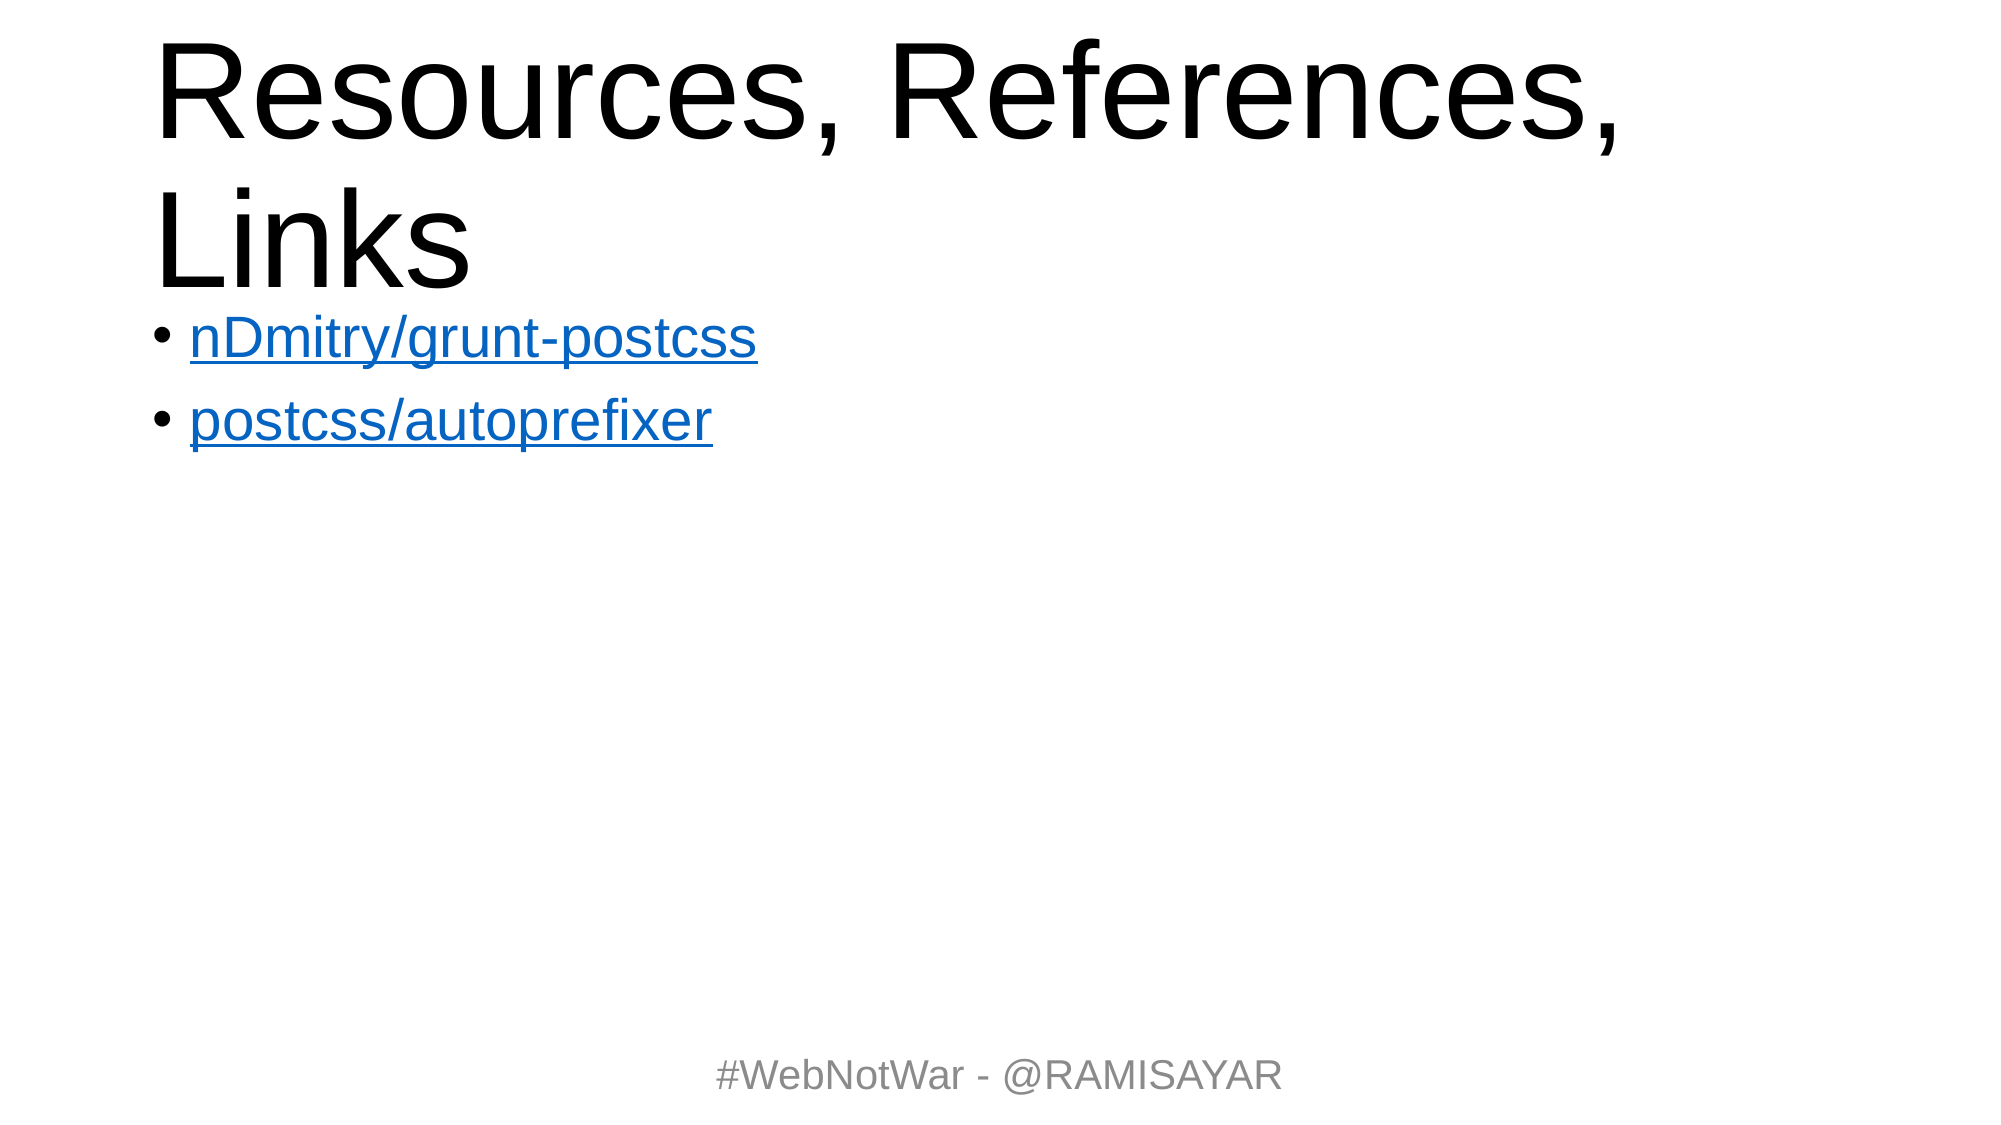

# Resources, References, Links
nDmitry/grunt-postcss
postcss/autoprefixer

#WebNotWar - @RAMISAYAR